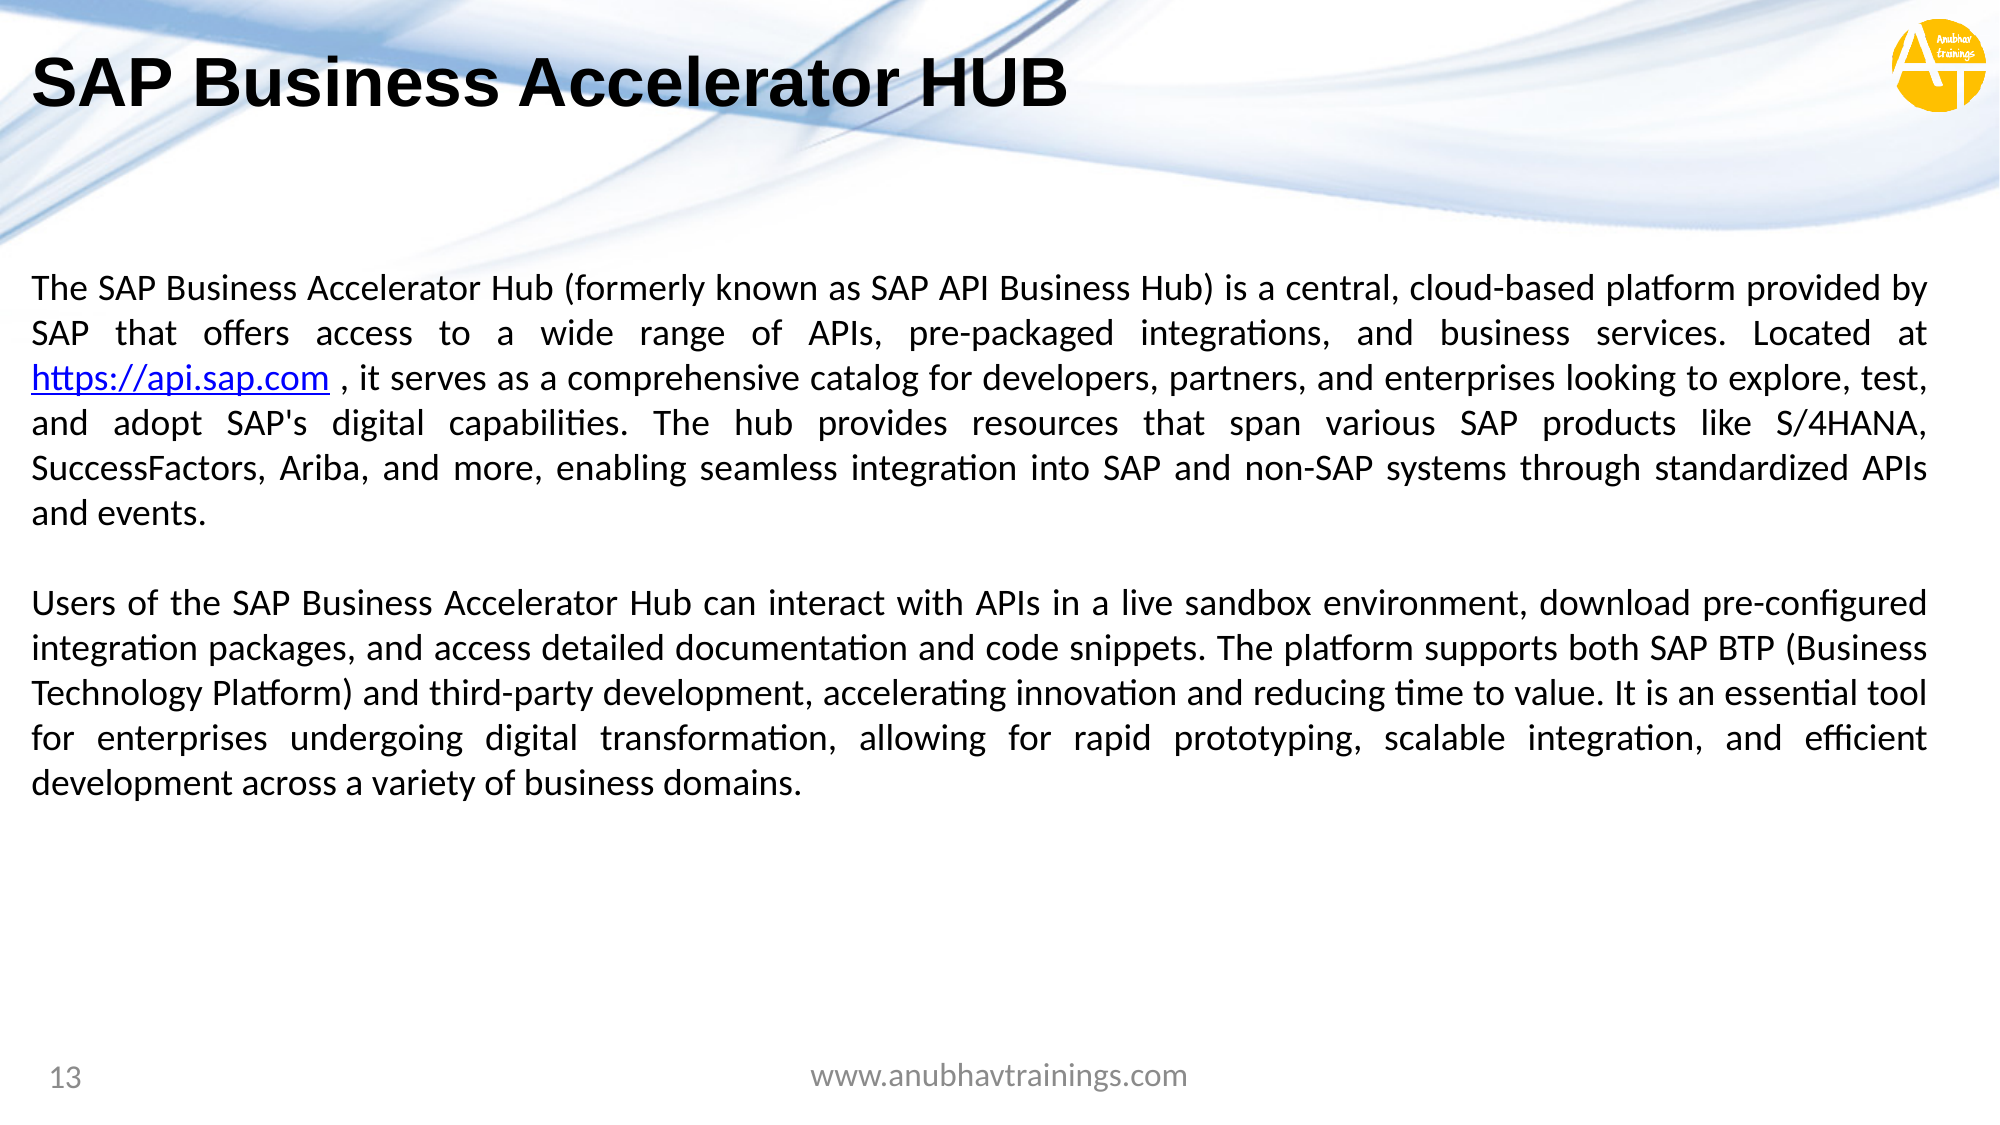

# SAP Business Accelerator HUB
The SAP Business Accelerator Hub (formerly known as SAP API Business Hub) is a central, cloud-based platform provided by SAP that offers access to a wide range of APIs, pre-packaged integrations, and business services. Located at https://api.sap.com , it serves as a comprehensive catalog for developers, partners, and enterprises looking to explore, test, and adopt SAP's digital capabilities. The hub provides resources that span various SAP products like S/4HANA, SuccessFactors, Ariba, and more, enabling seamless integration into SAP and non-SAP systems through standardized APIs and events.

Users of the SAP Business Accelerator Hub can interact with APIs in a live sandbox environment, download pre-configured integration packages, and access detailed documentation and code snippets. The platform supports both SAP BTP (Business Technology Platform) and third-party development, accelerating innovation and reducing time to value. It is an essential tool for enterprises undergoing digital transformation, allowing for rapid prototyping, scalable integration, and efficient development across a variety of business domains.
www.anubhavtrainings.com
13